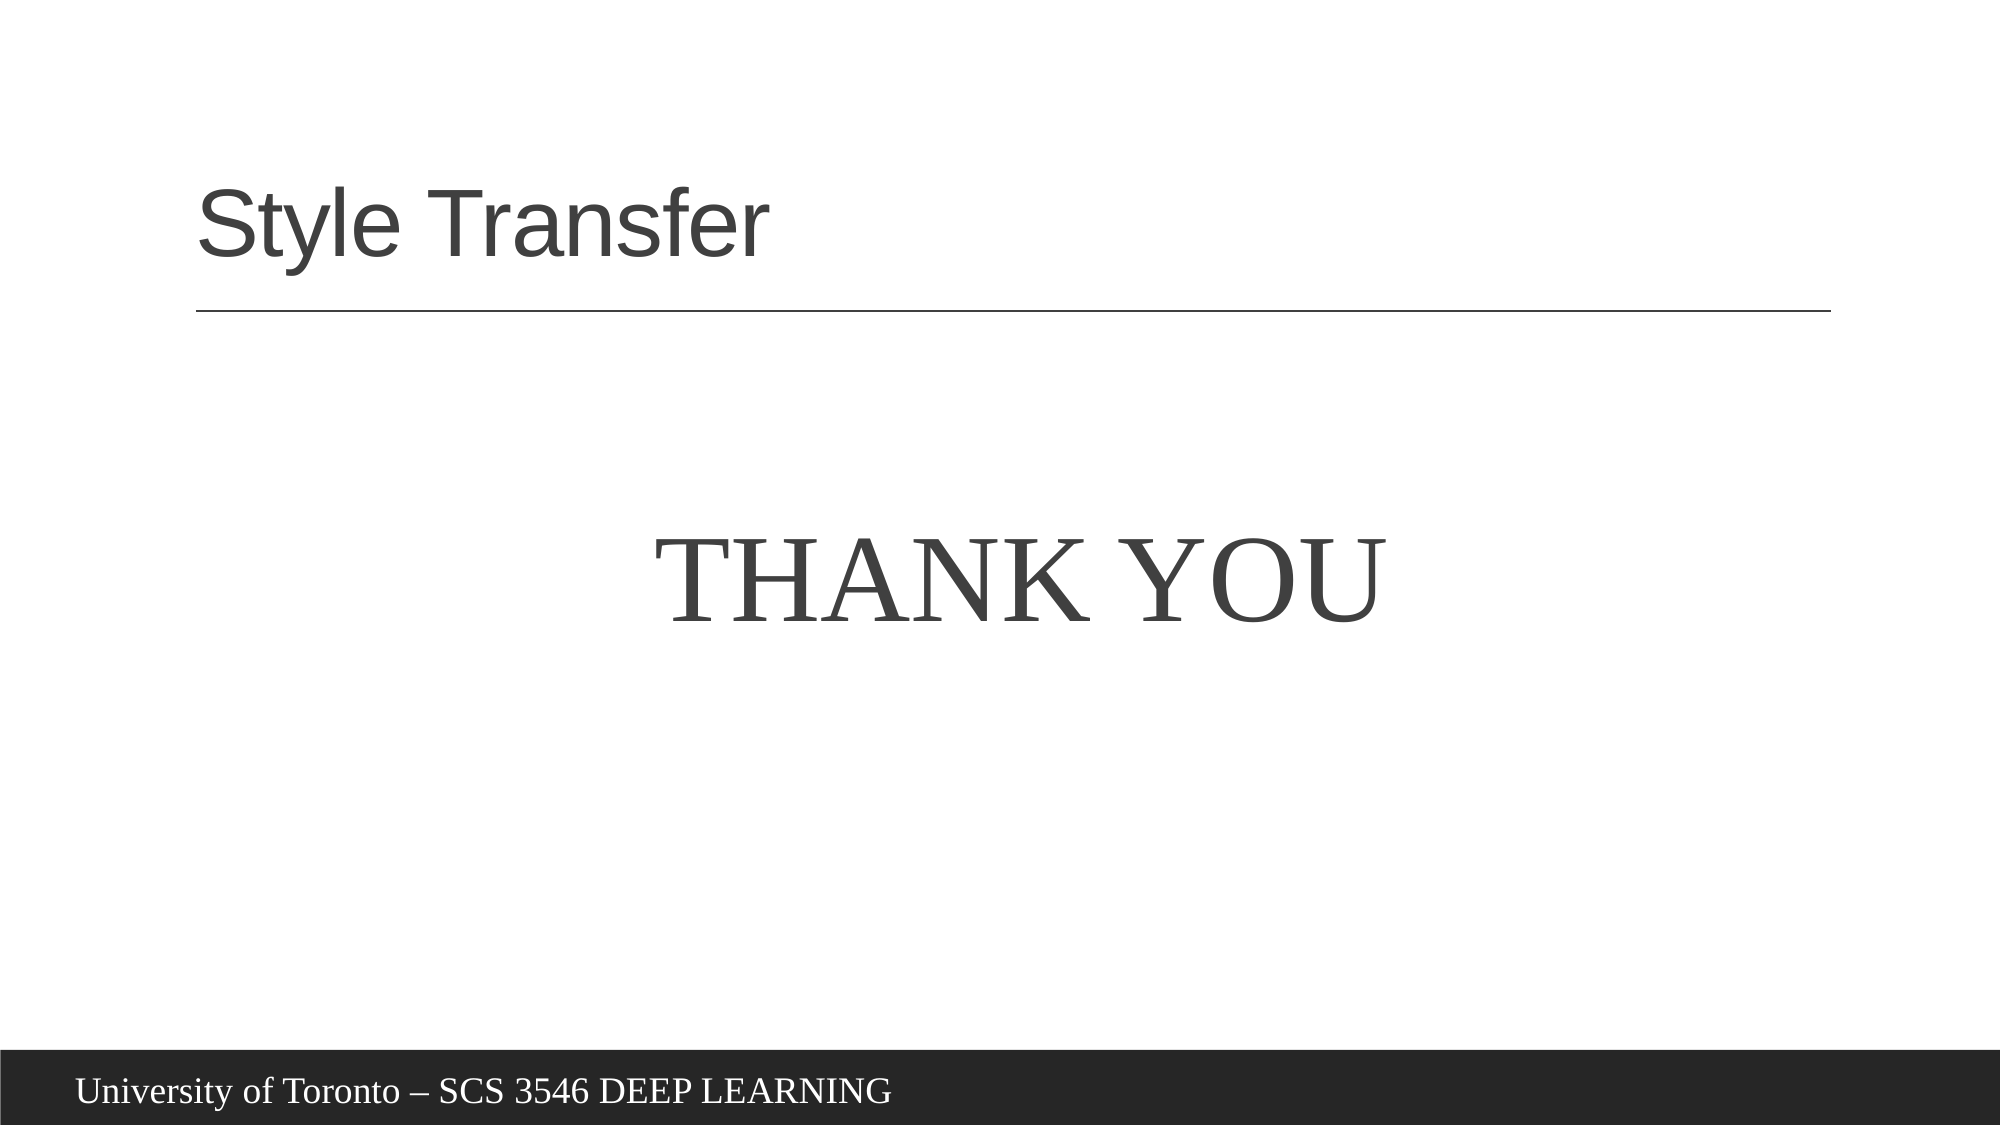

# Style Transfer

THANK YOU
University of Toronto – SCS 3546 DEEP LEARNING